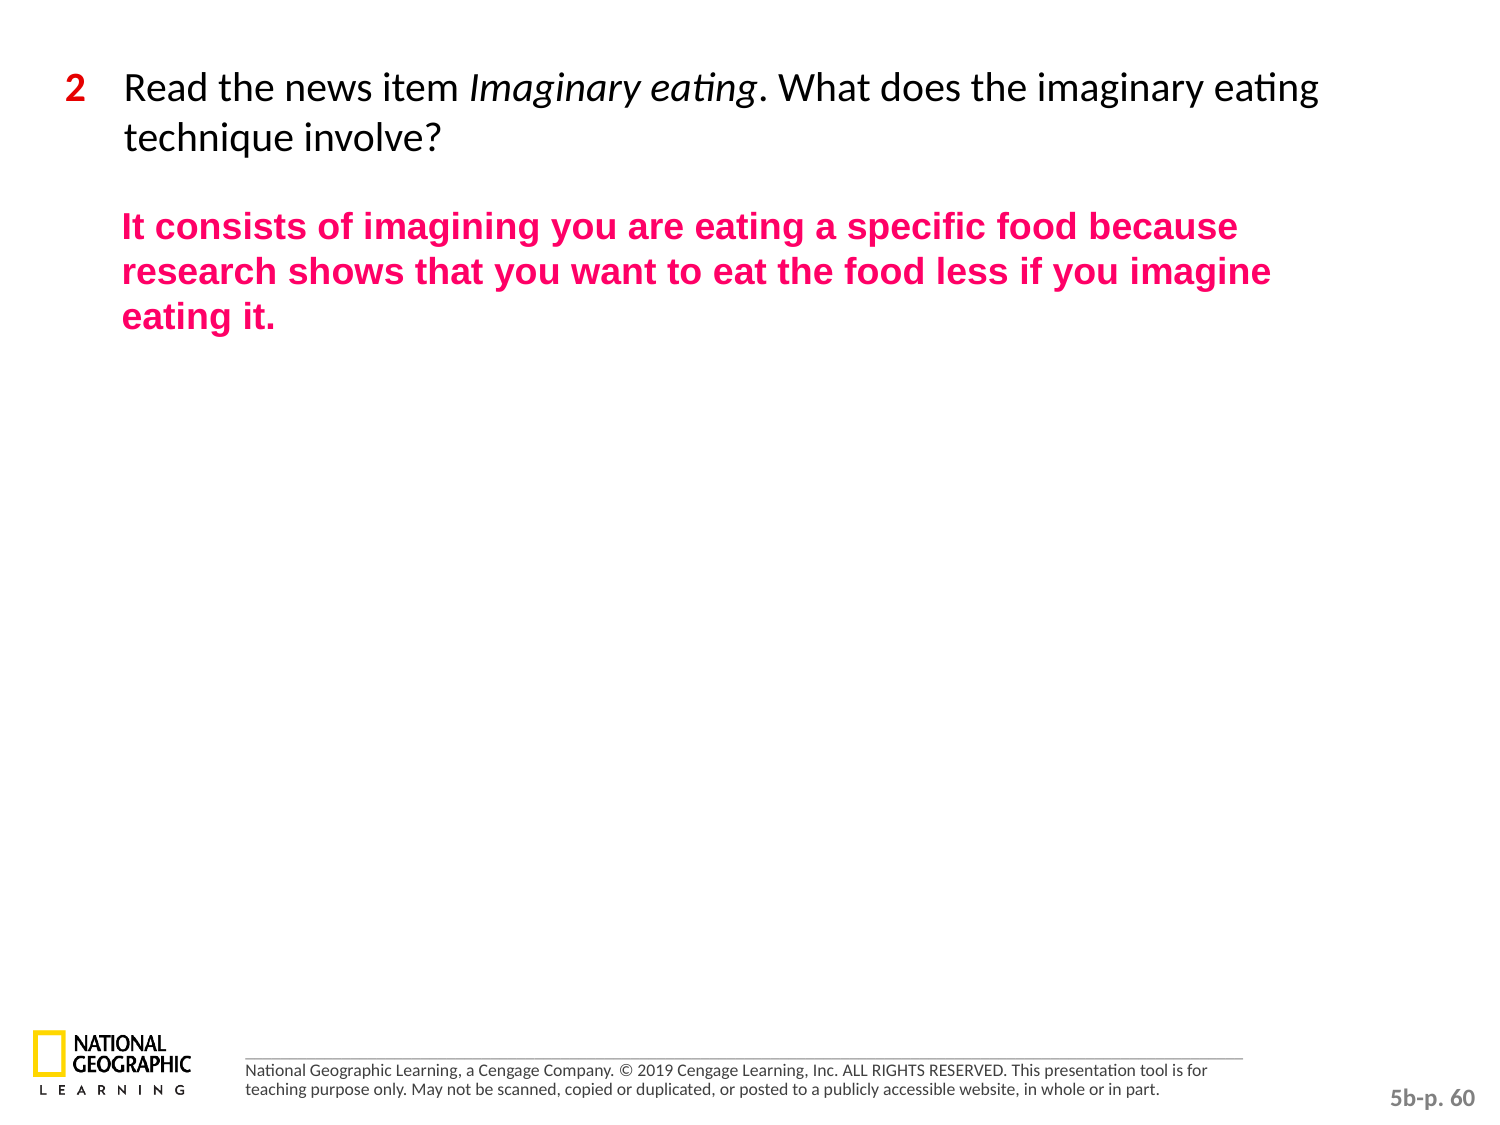

2 	Read the news item Imaginary eating. What does the imaginary eating technique involve?
It consists of imagining you are eating a specific food because research shows that you want to eat the food less if you imagine eating it.
5b-p. 60